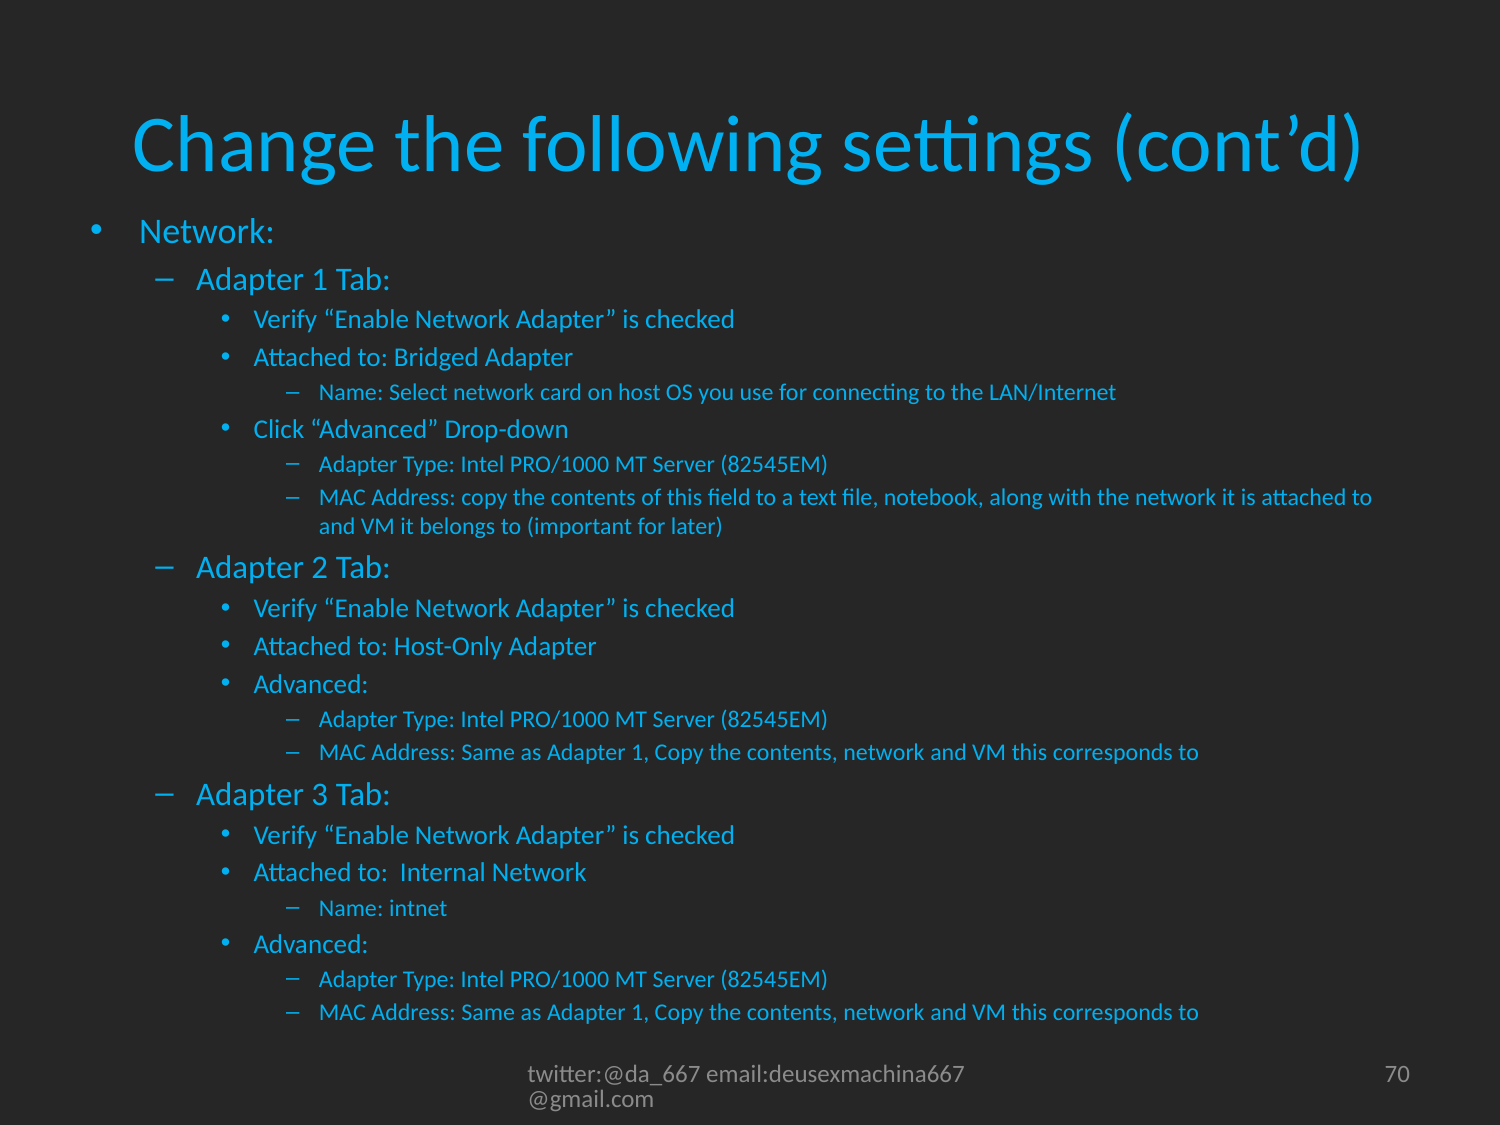

# Change the following settings (cont’d)
Network:
Adapter 1 Tab:
Verify “Enable Network Adapter” is checked
Attached to: Bridged Adapter
Name: Select network card on host OS you use for connecting to the LAN/Internet
Click “Advanced” Drop-down
Adapter Type: Intel PRO/1000 MT Server (82545EM)
MAC Address: copy the contents of this field to a text file, notebook, along with the network it is attached to and VM it belongs to (important for later)
Adapter 2 Tab:
Verify “Enable Network Adapter” is checked
Attached to: Host-Only Adapter
Advanced:
Adapter Type: Intel PRO/1000 MT Server (82545EM)
MAC Address: Same as Adapter 1, Copy the contents, network and VM this corresponds to
Adapter 3 Tab:
Verify “Enable Network Adapter” is checked
Attached to:  Internal Network
Name: intnet
Advanced:
Adapter Type: Intel PRO/1000 MT Server (82545EM)
MAC Address: Same as Adapter 1, Copy the contents, network and VM this corresponds to
twitter:@da_667 email:deusexmachina667@gmail.com
70